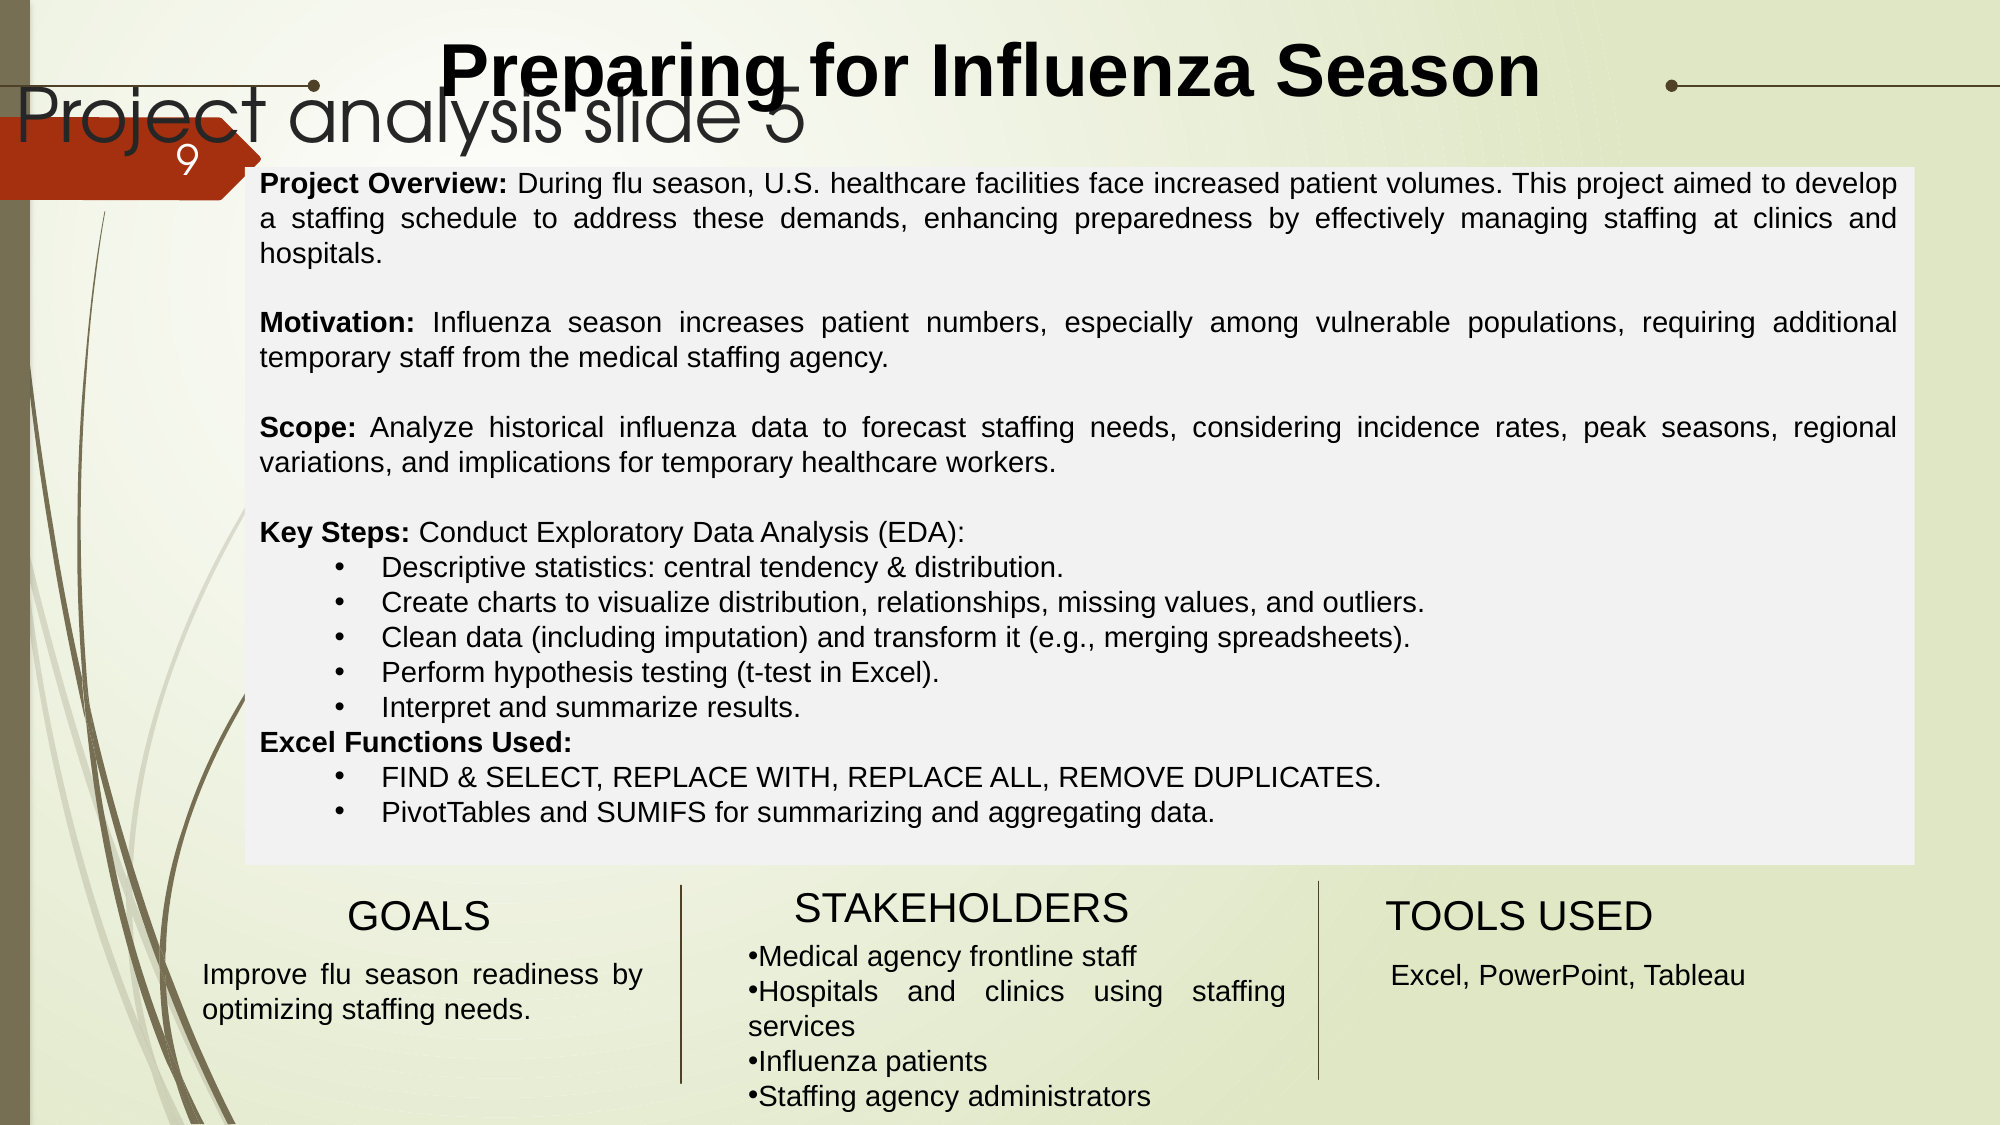

Preparing for Influenza Season

Project analysis slide 5
9

Project Overview: During flu season, U.S. healthcare facilities face increased patient volumes. This project aimed to develop a staffing schedule to address these demands, enhancing preparedness by effectively managing staffing at clinics and hospitals.

Motivation: Influenza season increases patient numbers, especially among vulnerable populations, requiring additional temporary staff from the medical staffing agency.

Scope: Analyze historical influenza data to forecast staffing needs, considering incidence rates, peak seasons, regional variations, and implications for temporary healthcare workers.

Key Steps: Conduct Exploratory Data Analysis (EDA):
Descriptive statistics: central tendency & distribution.
Create charts to visualize distribution, relationships, missing values, and outliers.
Clean data (including imputation) and transform it (e.g., merging spreadsheets).
Perform hypothesis testing (t-test in Excel).
Interpret and summarize results.
Excel Functions Used:
FIND & SELECT, REPLACE WITH, REPLACE ALL, REMOVE DUPLICATES.
PivotTables and SUMIFS for summarizing and aggregating data.

STAKEHOLDERS
GOALS
TOOLS USED
Medical agency frontline staff
Hospitals and clinics using staffing services
Influenza patients
Staffing agency administrators
Excel, PowerPoint, Tableau
Improve flu season readiness by optimizing staffing needs.